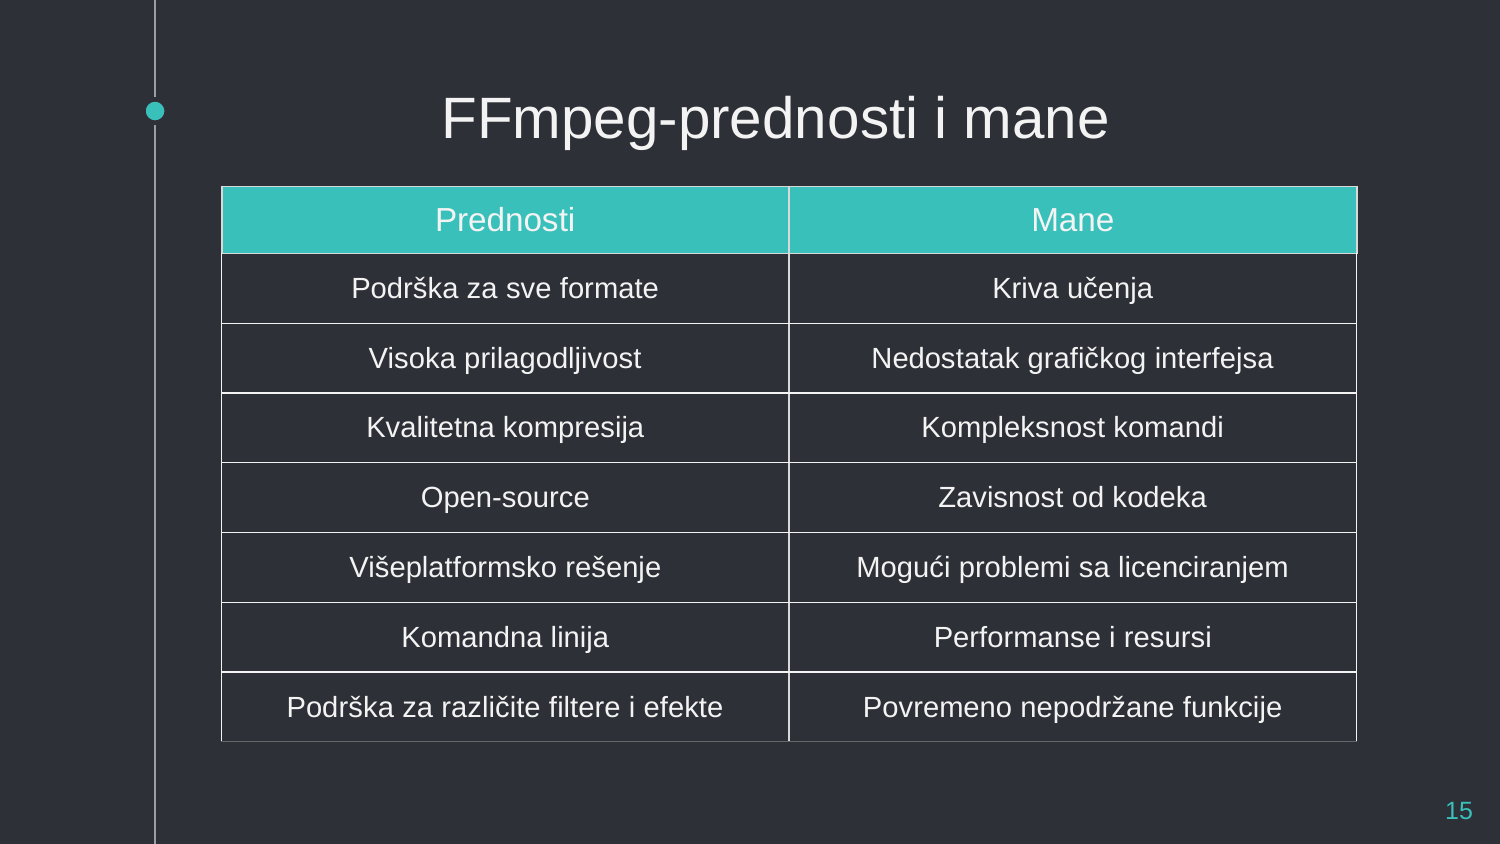

FFmpeg-prednosti i mane
| Prednosti | Mane |
| --- | --- |
| Podrška za sve formate | Kriva učenja |
| Visoka prilagodljivost | Nedostatak grafičkog interfejsa |
| Kvalitetna kompresija | Kompleksnost komandi |
| Open-source | Zavisnost od kodeka |
| Višeplatformsko rešenje | Mogući problemi sa licenciranjem |
| Komandna linija | Performanse i resursi |
| Podrška za različite filtere i efekte | Povremeno nepodržane funkcije |
15